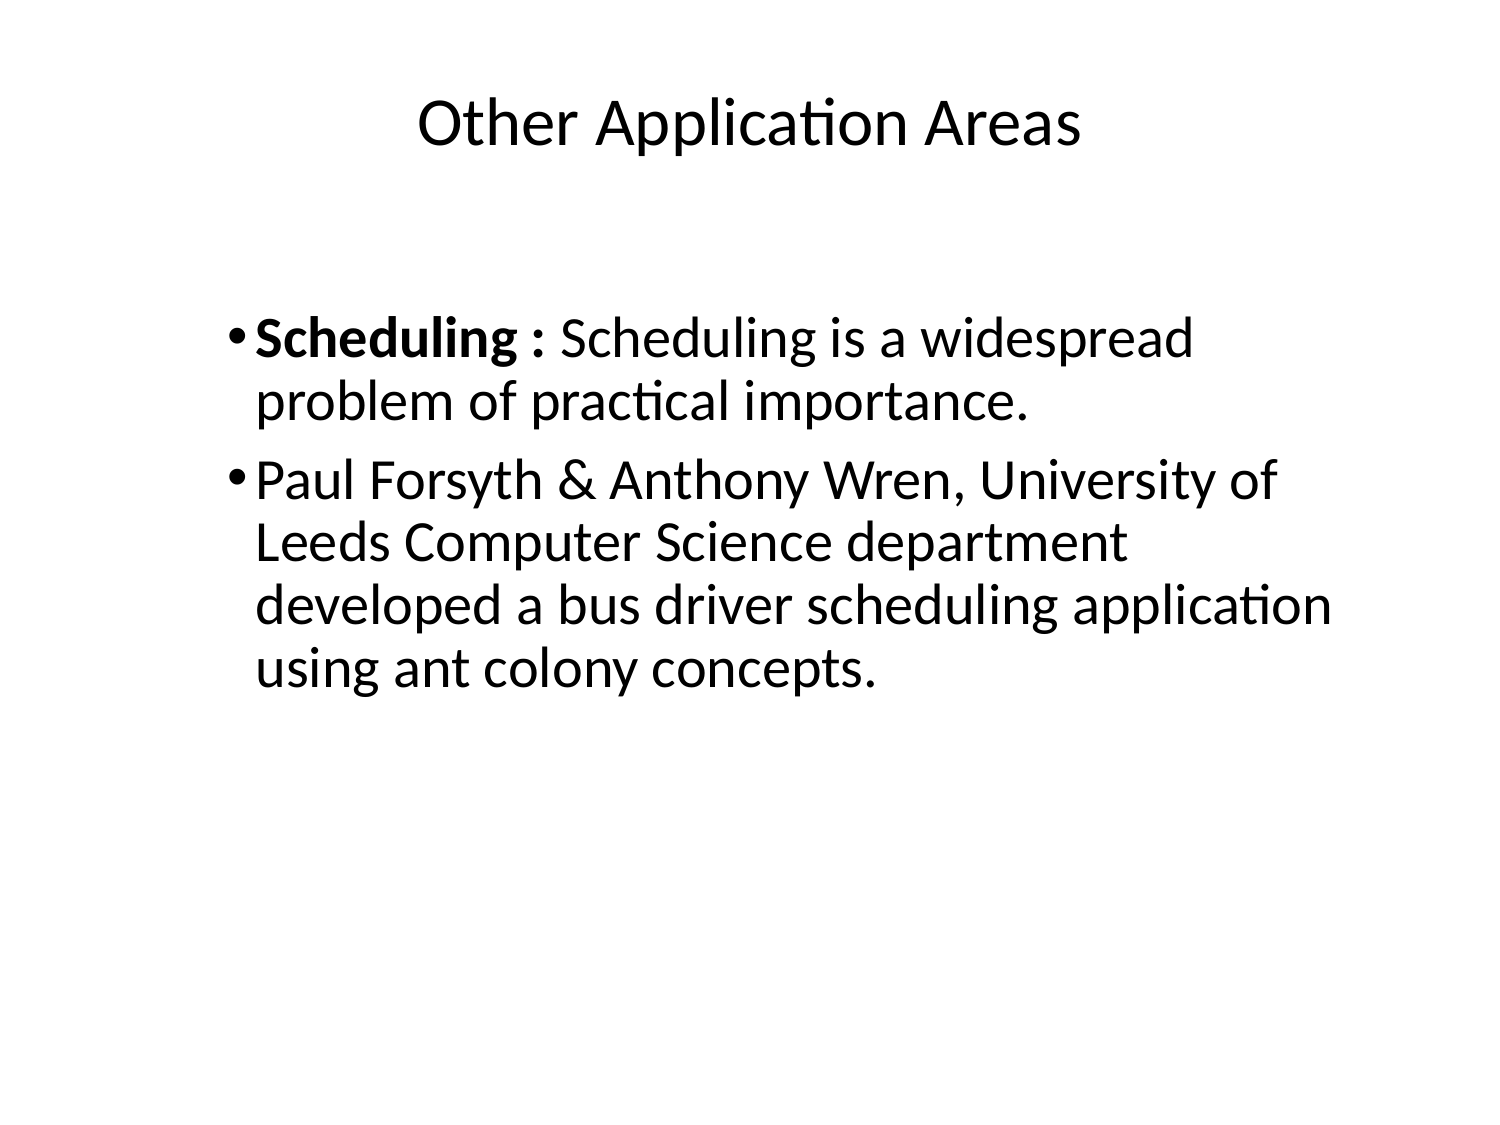

# Other Application Areas
Scheduling : Scheduling is a widespread problem of practical importance.
Paul Forsyth & Anthony Wren, University of Leeds Computer Science department developed a bus driver scheduling application using ant colony concepts.
41